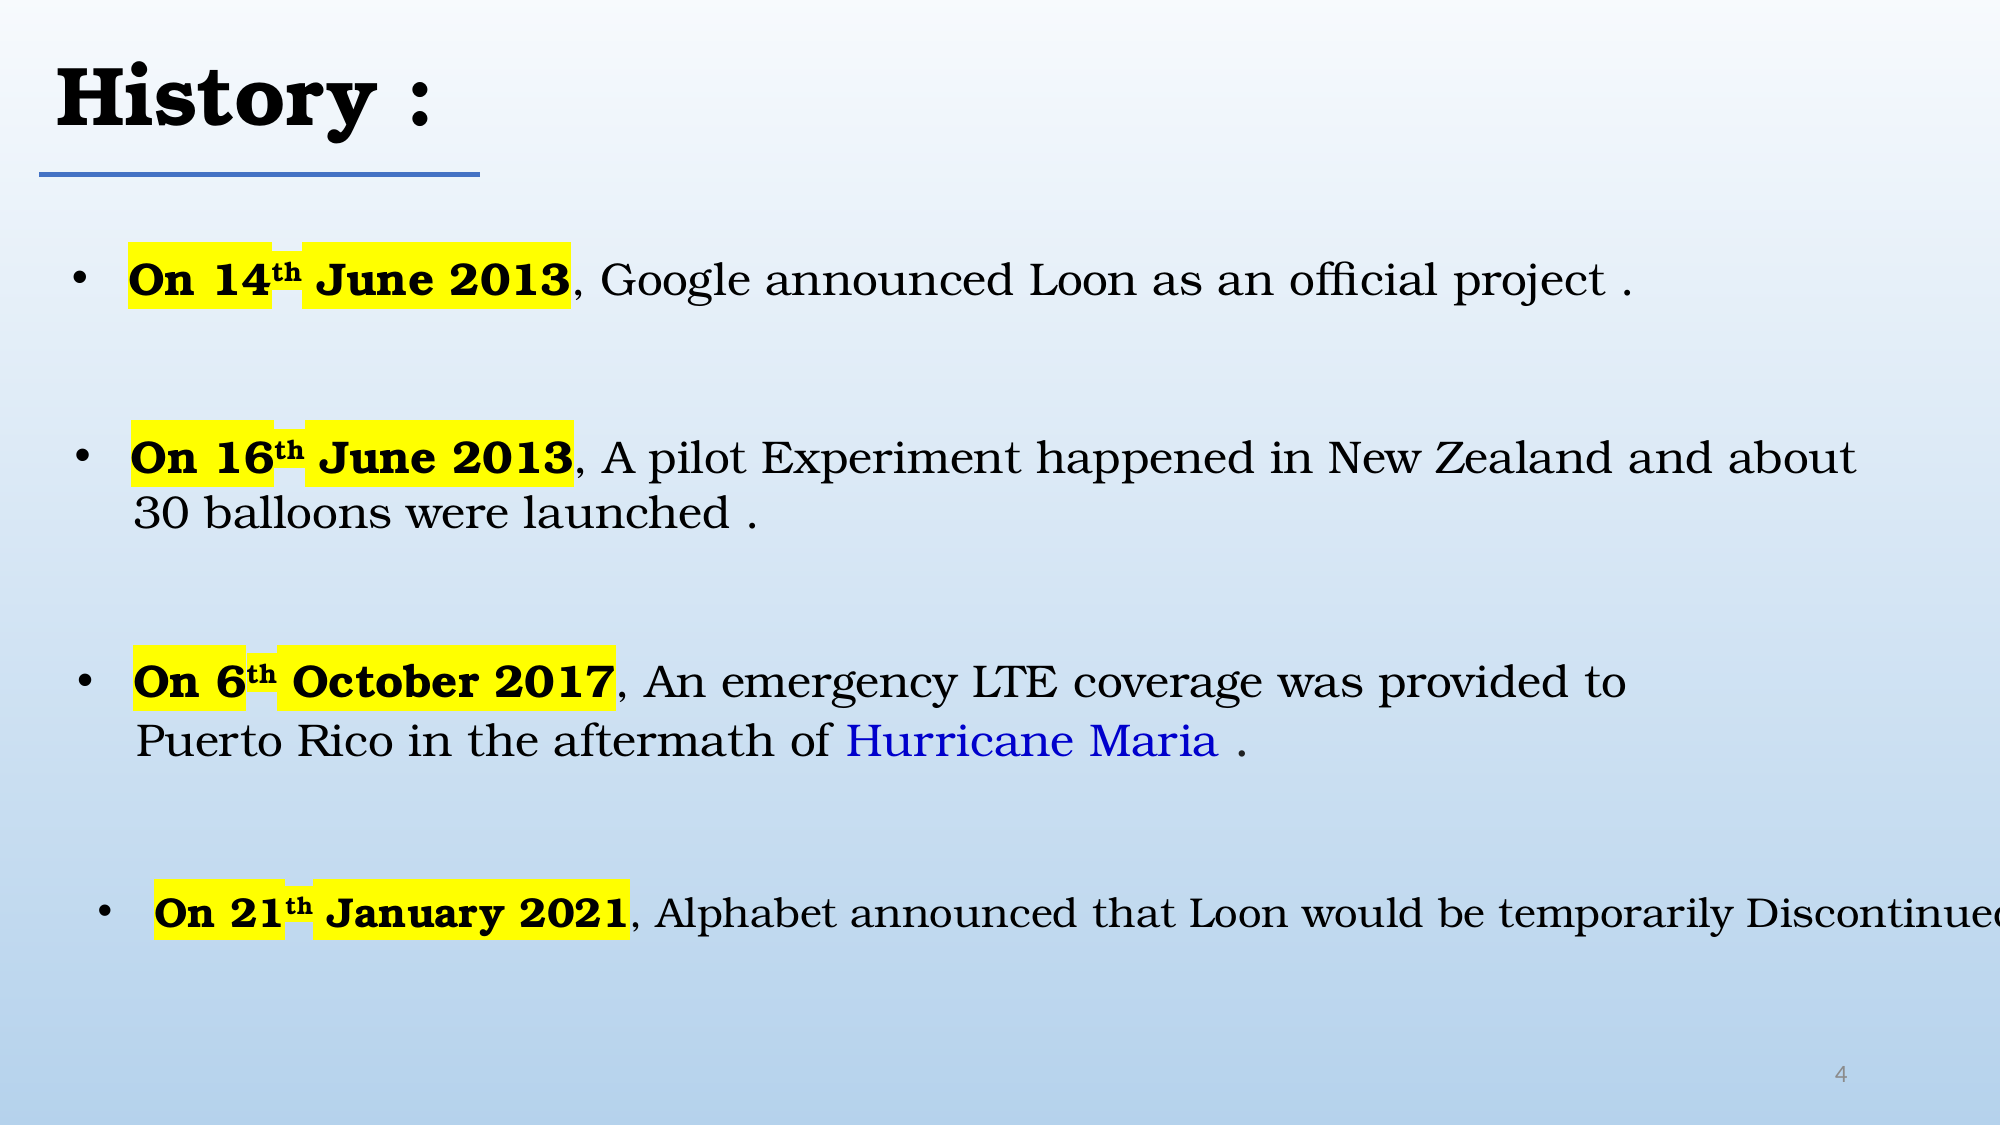

History :
On 14th June 2013, Google announced Loon as an official project .
On 16th June 2013, A pilot Experiment happened in New Zealand and about
    30 balloons were launched .
On 6th October 2017, An emergency LTE coverage was provided to
    Puerto Rico in the aftermath of Hurricane Maria .
On 21th January 2021, Alphabet announced that Loon would be temporarily Discontinued.
4